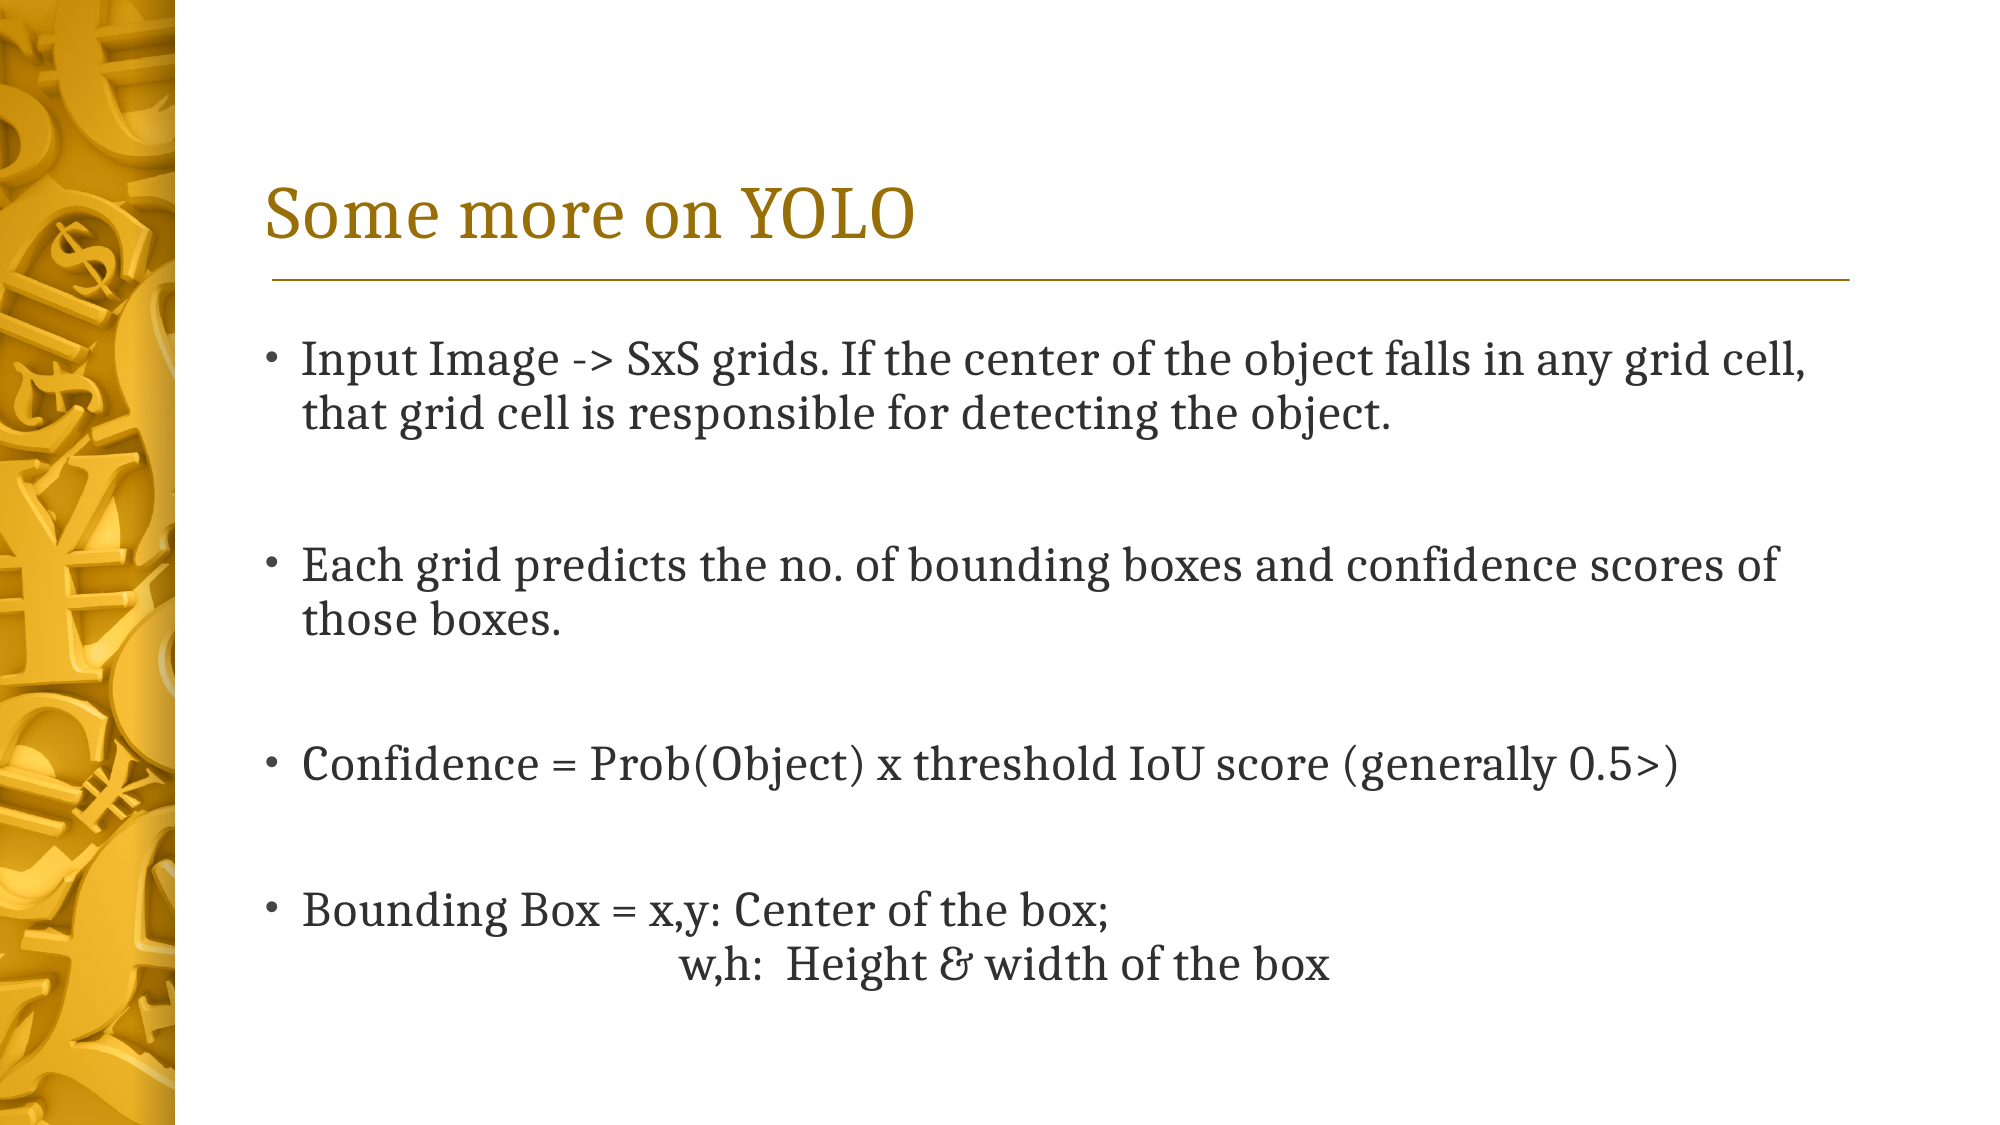

# Some more on YOLO
Input Image -> SxS grids. If the center of the object falls in any grid cell, that grid cell is responsible for detecting the object.
Each grid predicts the no. of bounding boxes and confidence scores of those boxes.
Confidence = Prob(Object) x threshold IoU score (generally 0.5>)
Bounding Box = x,y: Center of the box;
		       w,h:  Height & width of the box